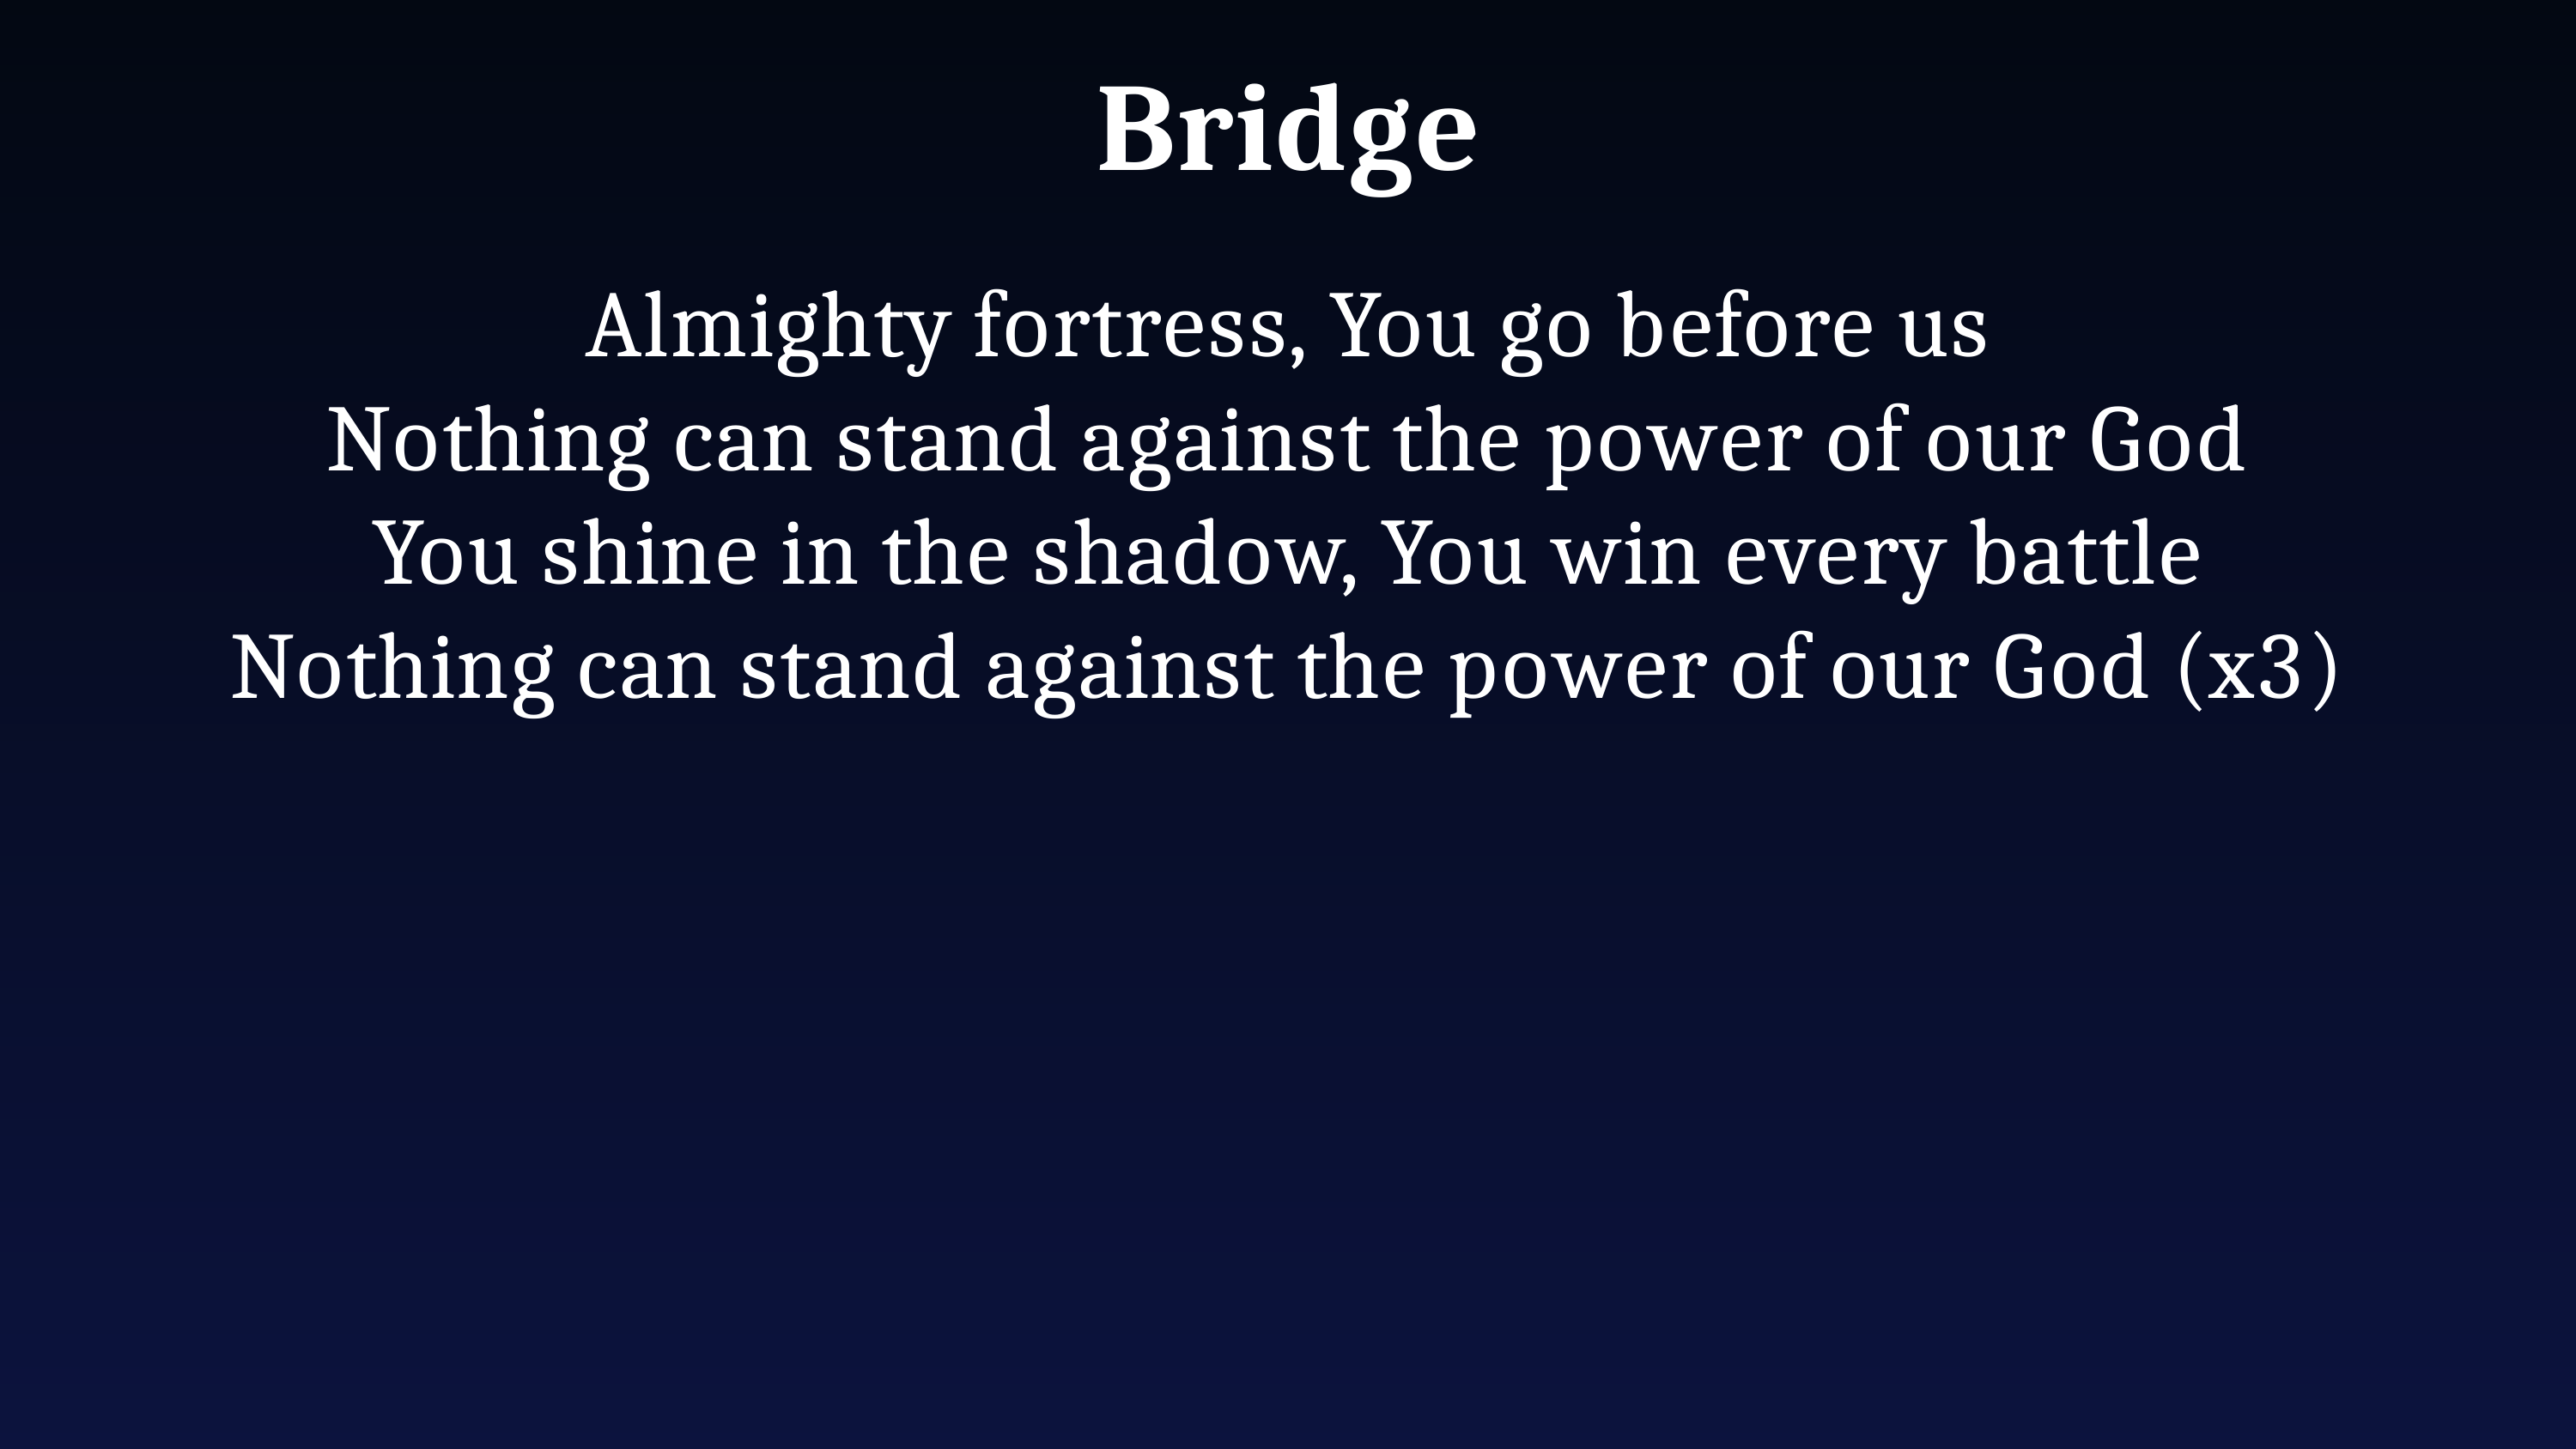

Bridge
Almighty fortress, You go before us
Nothing can stand against the power of our God
You shine in the shadow, You win every battle
Nothing can stand against the power of our God (x3)